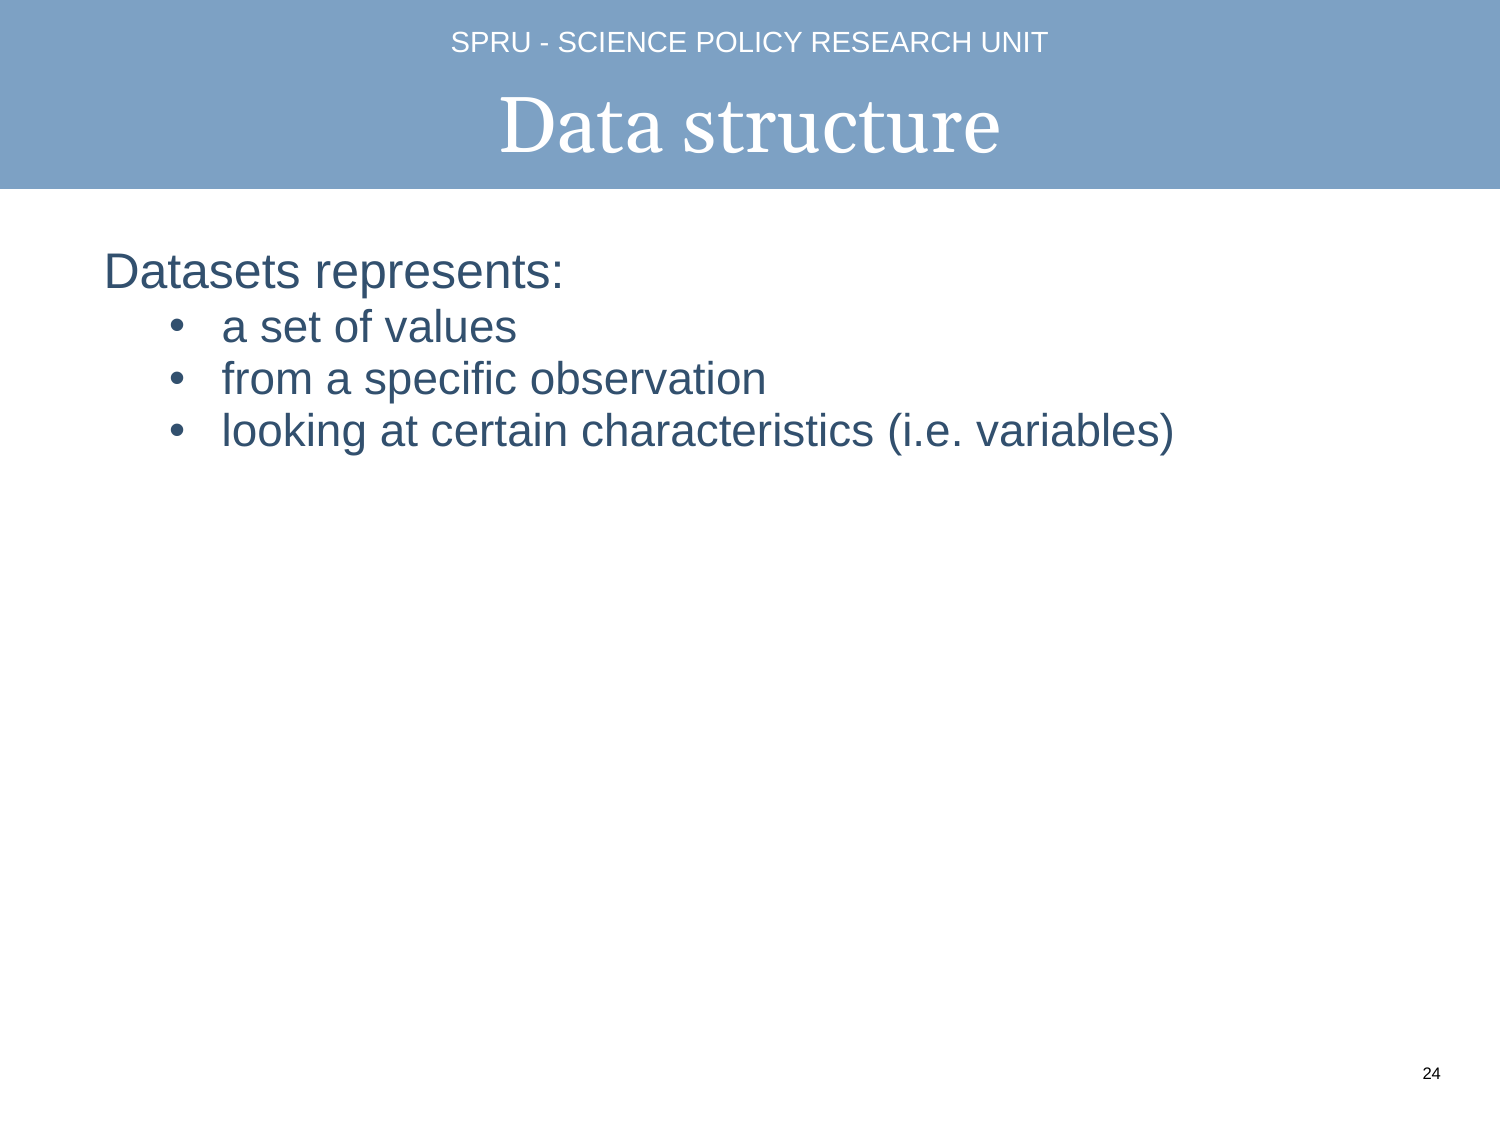

# Data structure
Datasets represents:
a set of values
from a specific observation
looking at certain characteristics (i.e. variables)